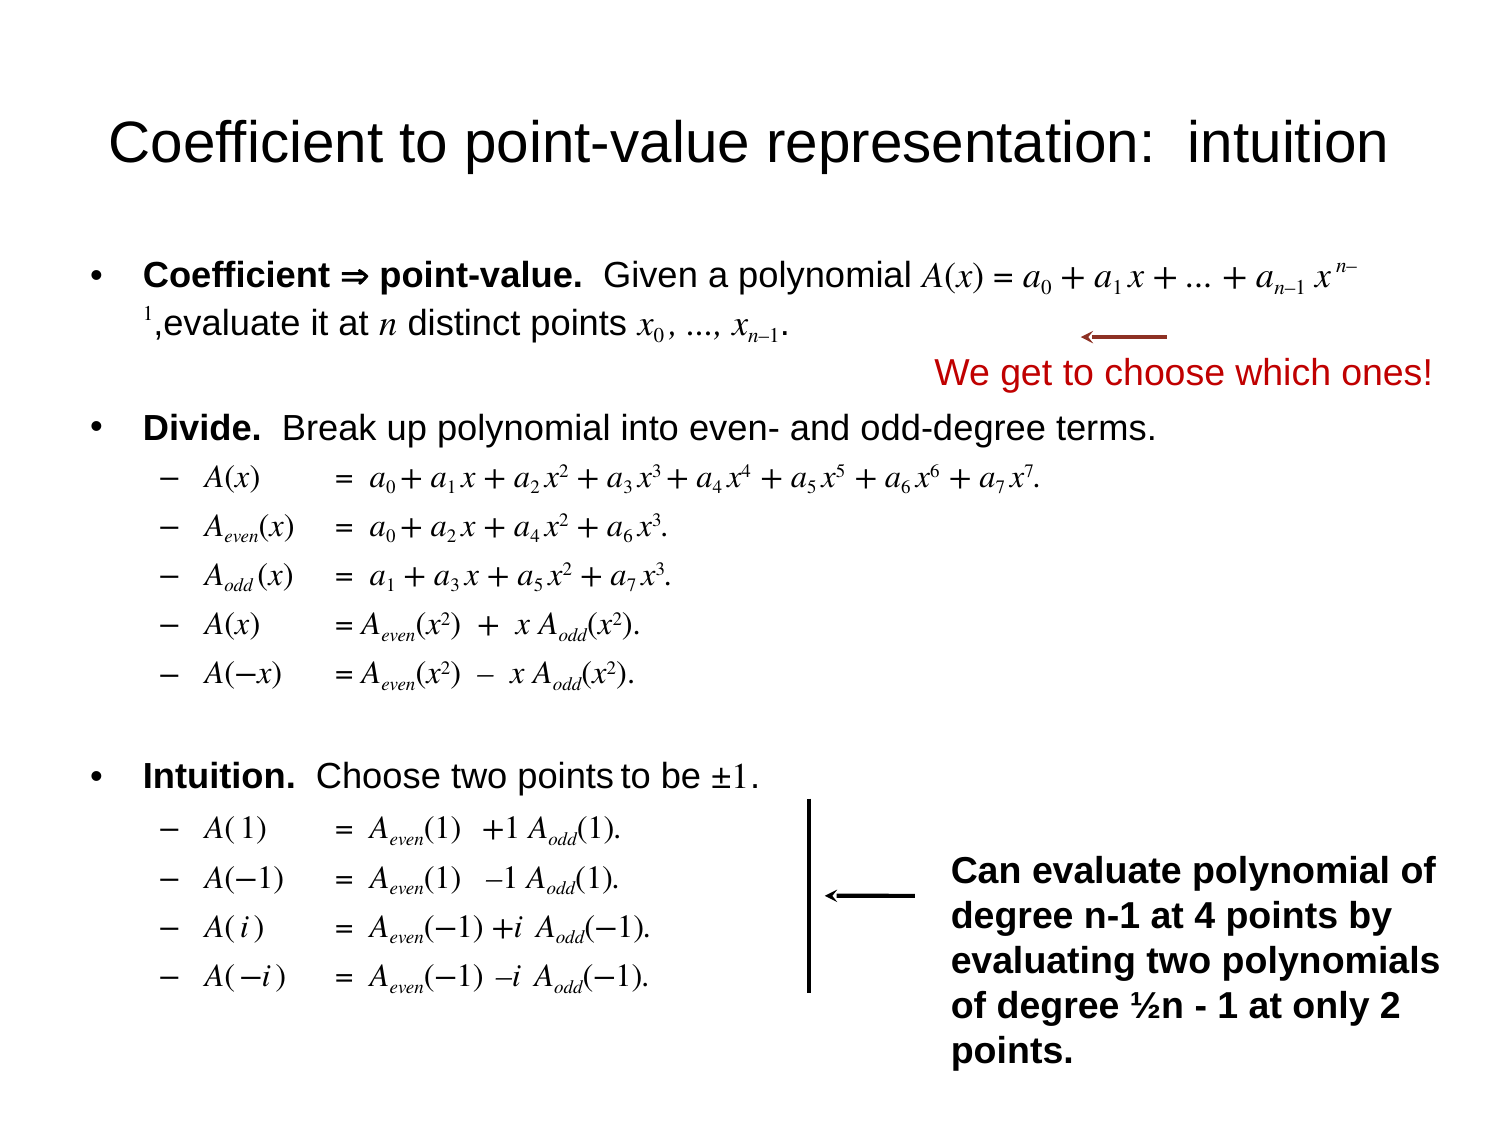

# Coefficient to point-value representation:  intuition
Coefficient ⇒ point-value.  Given a polynomial A(x) = a0 + a1 x + ... + an–1 xn–1,evaluate it at n distinct points x0 , ..., xn–1.

Divide.  Break up polynomial into even- and odd-degree terms.
A(x)	=  a0 + a1 x + a2 x2 + a3 x3 + a4 x4  + a5 x5  + a6 x6  + a7 x7.
Aeven(x)	=  a0 + a2 x + a4 x2 + a6 x3.
Aodd (x)	=  a1 + a3 x + a5 x2 + a7 x3.
A(x)	= Aeven(x2)  +  x Aodd(x2).
A(−x) 	= Aeven(x2)  –  x Aodd(x2).

Intuition.  Choose two points to be ±1.
A( 1)	=  Aeven(1)	  +1 Aodd(1).
A(−1)	=  Aeven(1)	  –1 Aodd(1).
A( i )	=  Aeven(−1) +i Aodd(−1).
A( −i )	=  Aeven(−1) –i Aodd(−1).

We get to choose which ones!

Can evaluate polynomial of degree n-1 at 4 points by evaluating two polynomials of degree ½n - 1 at only 2 points.